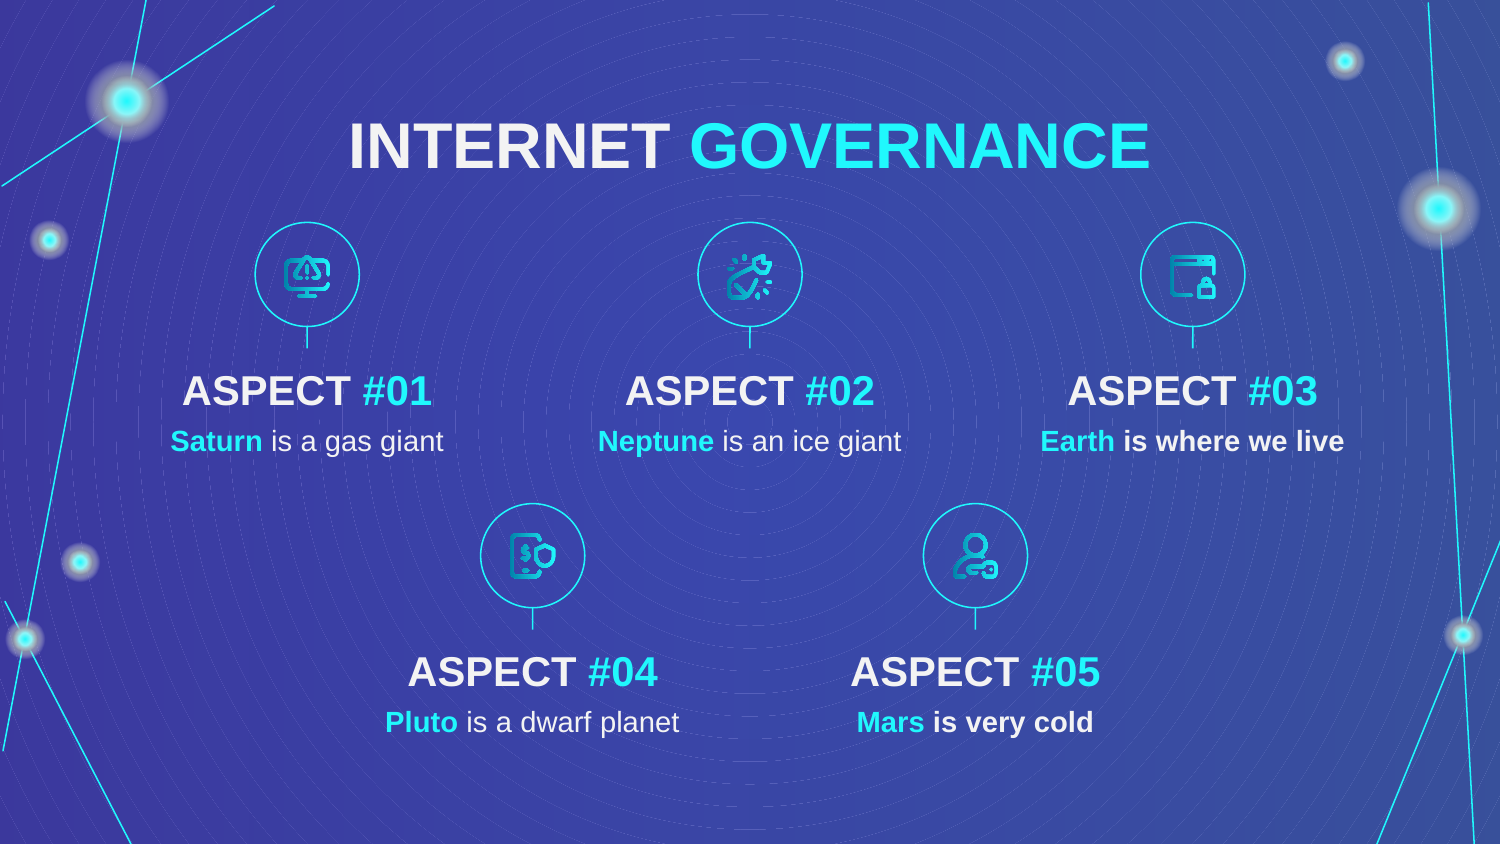

INTERNET GOVERNANCE

# ASPECT #01
ASPECT #02
ASPECT #03
Saturn is a gas giant
Neptune is an ice giant
Earth is where we live

ASPECT #04
ASPECT #05
Pluto is a dwarf planet
Mars is very cold